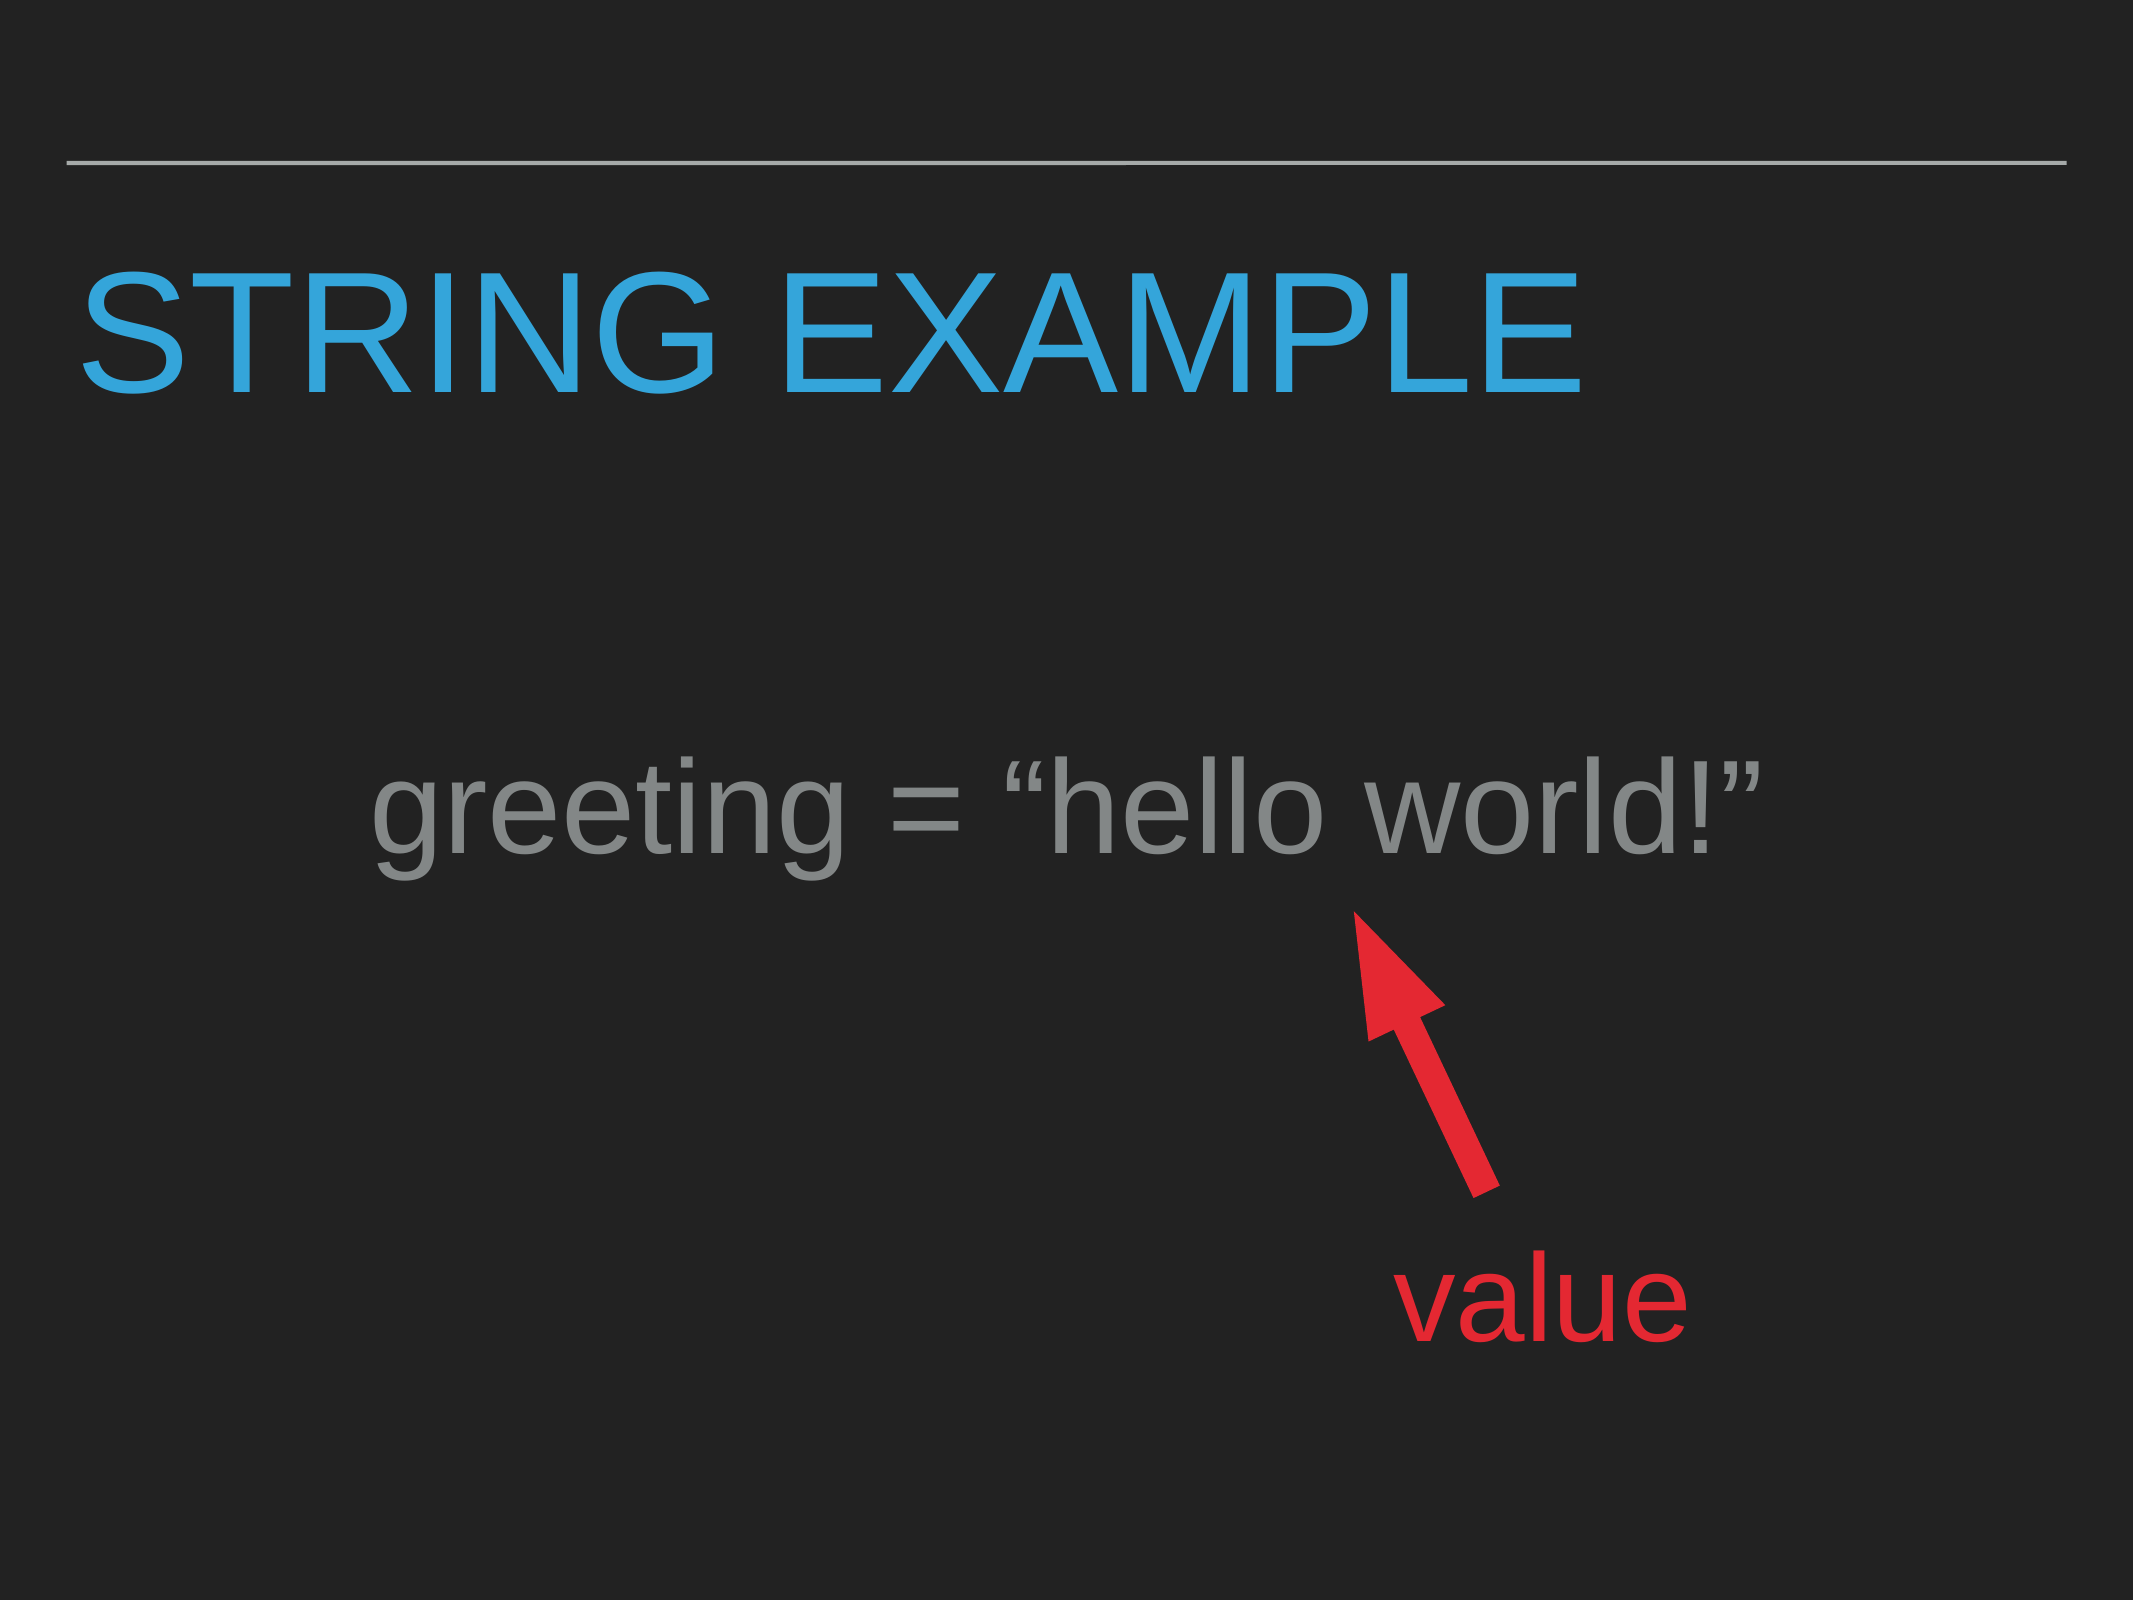

# String Example
greeting = “hello world!”

value